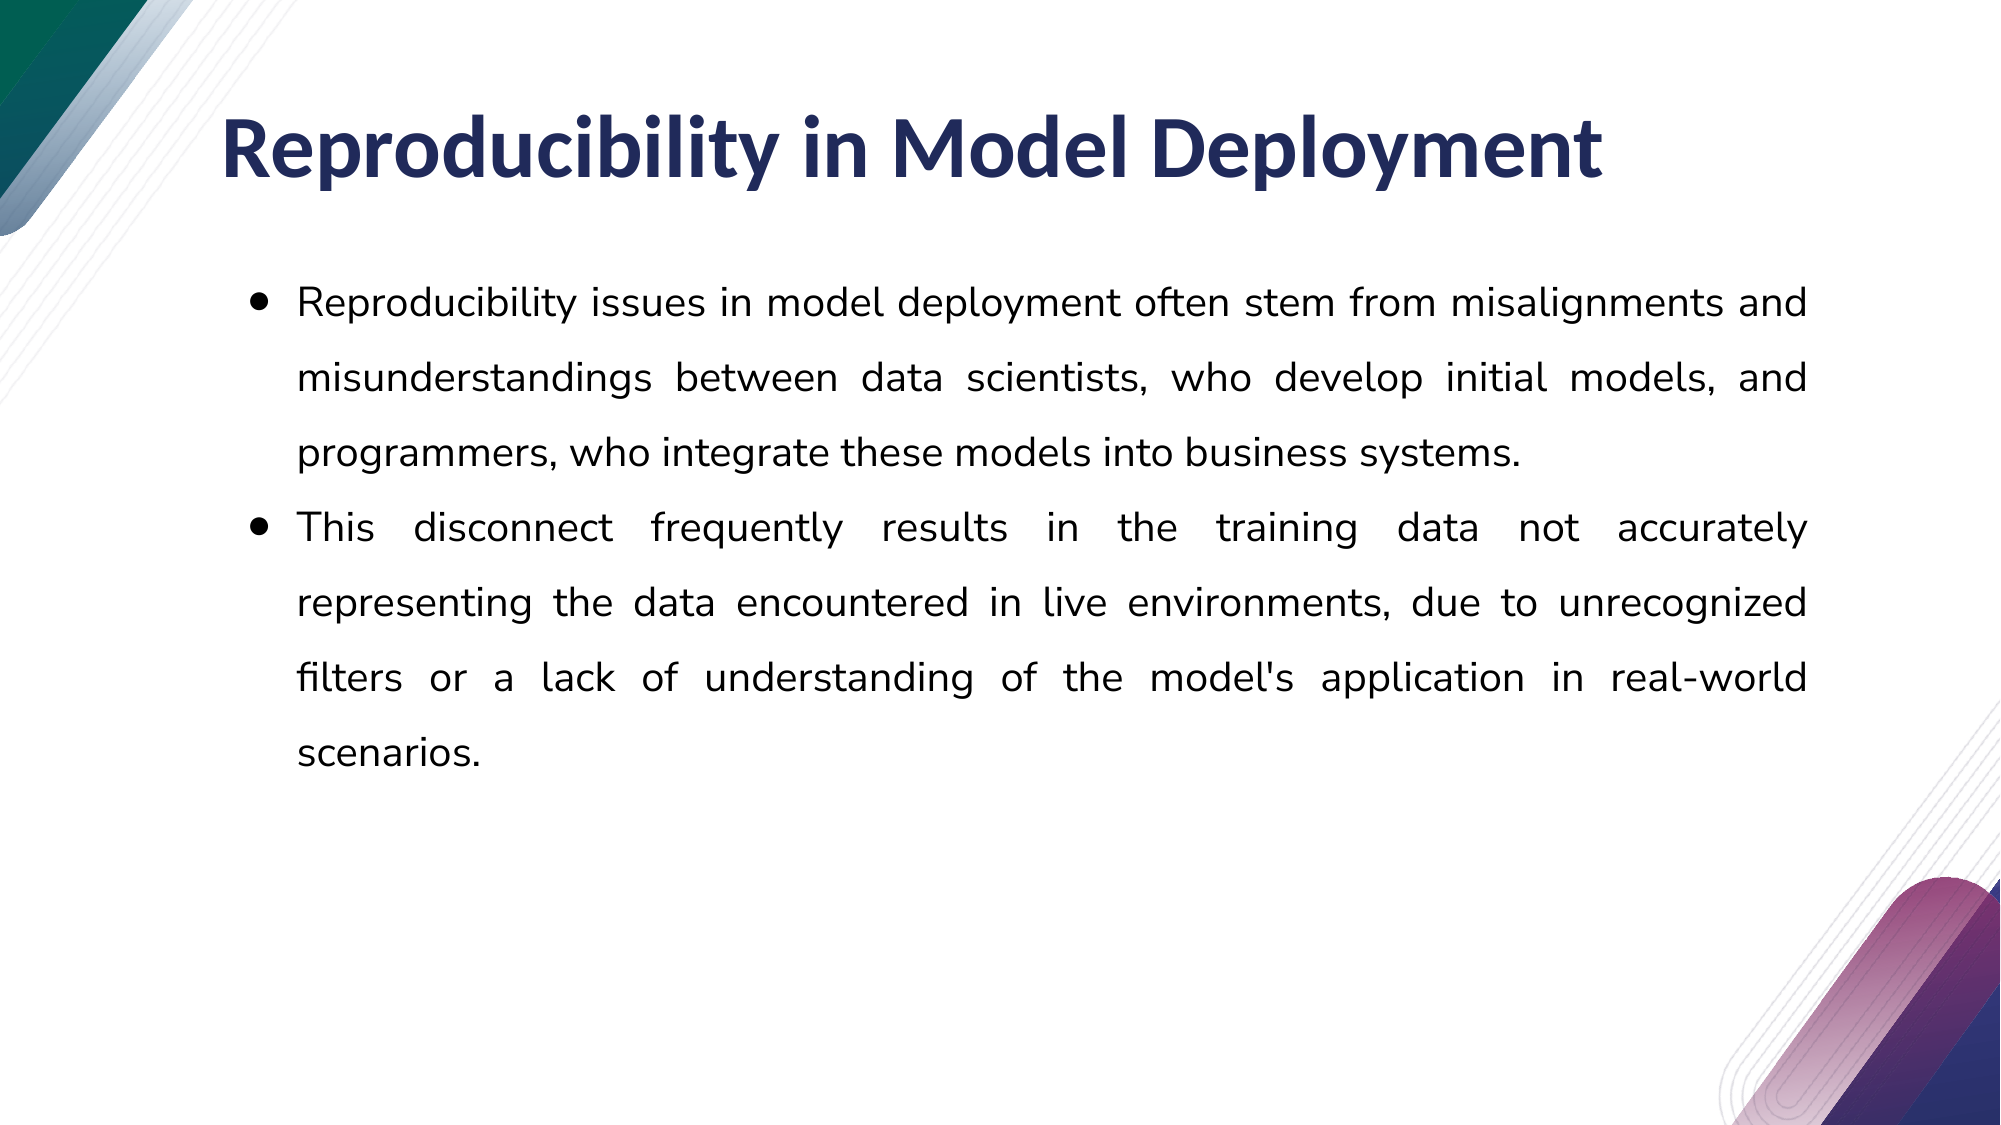

# Reproducibility in Model Deployment
Reproducibility issues in model deployment often stem from misalignments and misunderstandings between data scientists, who develop initial models, and programmers, who integrate these models into business systems.
This disconnect frequently results in the training data not accurately representing the data encountered in live environments, due to unrecognized filters or a lack of understanding of the model's application in real-world scenarios.